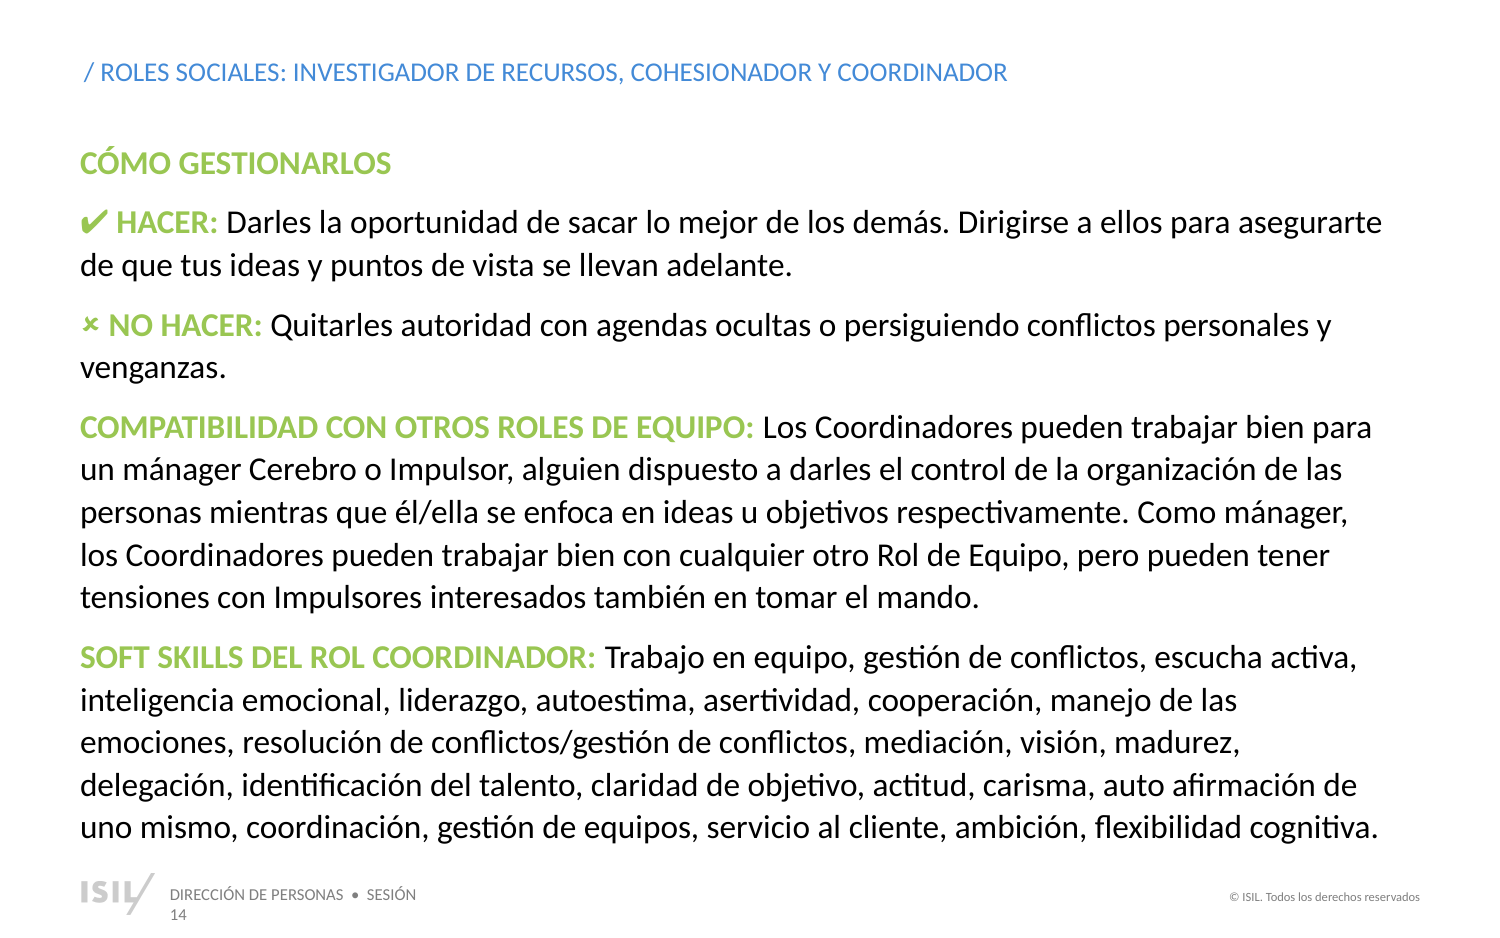

/ ROLES SOCIALES: INVESTIGADOR DE RECURSOS, COHESIONADOR Y COORDINADOR
CÓMO GESTIONARLOS
✔ HACER: Darles la oportunidad de sacar lo mejor de los demás. Dirigirse a ellos para asegurarte de que tus ideas y puntos de vista se llevan adelante.
🗶 NO HACER: Quitarles autoridad con agendas ocultas o persiguiendo conflictos personales y venganzas.
COMPATIBILIDAD CON OTROS ROLES DE EQUIPO: Los Coordinadores pueden trabajar bien para un mánager Cerebro o Impulsor, alguien dispuesto a darles el control de la organización de las personas mientras que él/ella se enfoca en ideas u objetivos respectivamente. Como mánager, los Coordinadores pueden trabajar bien con cualquier otro Rol de Equipo, pero pueden tener tensiones con Impulsores interesados también en tomar el mando.
SOFT SKILLS DEL ROL COORDINADOR: Trabajo en equipo, gestión de conflictos, escucha activa, inteligencia emocional, liderazgo, autoestima, asertividad, cooperación, manejo de las emociones, resolución de conflictos/gestión de conflictos, mediación, visión, madurez, delegación, identificación del talento, claridad de objetivo, actitud, carisma, auto afirmación de uno mismo, coordinación, gestión de equipos, servicio al cliente, ambición, flexibilidad cognitiva.